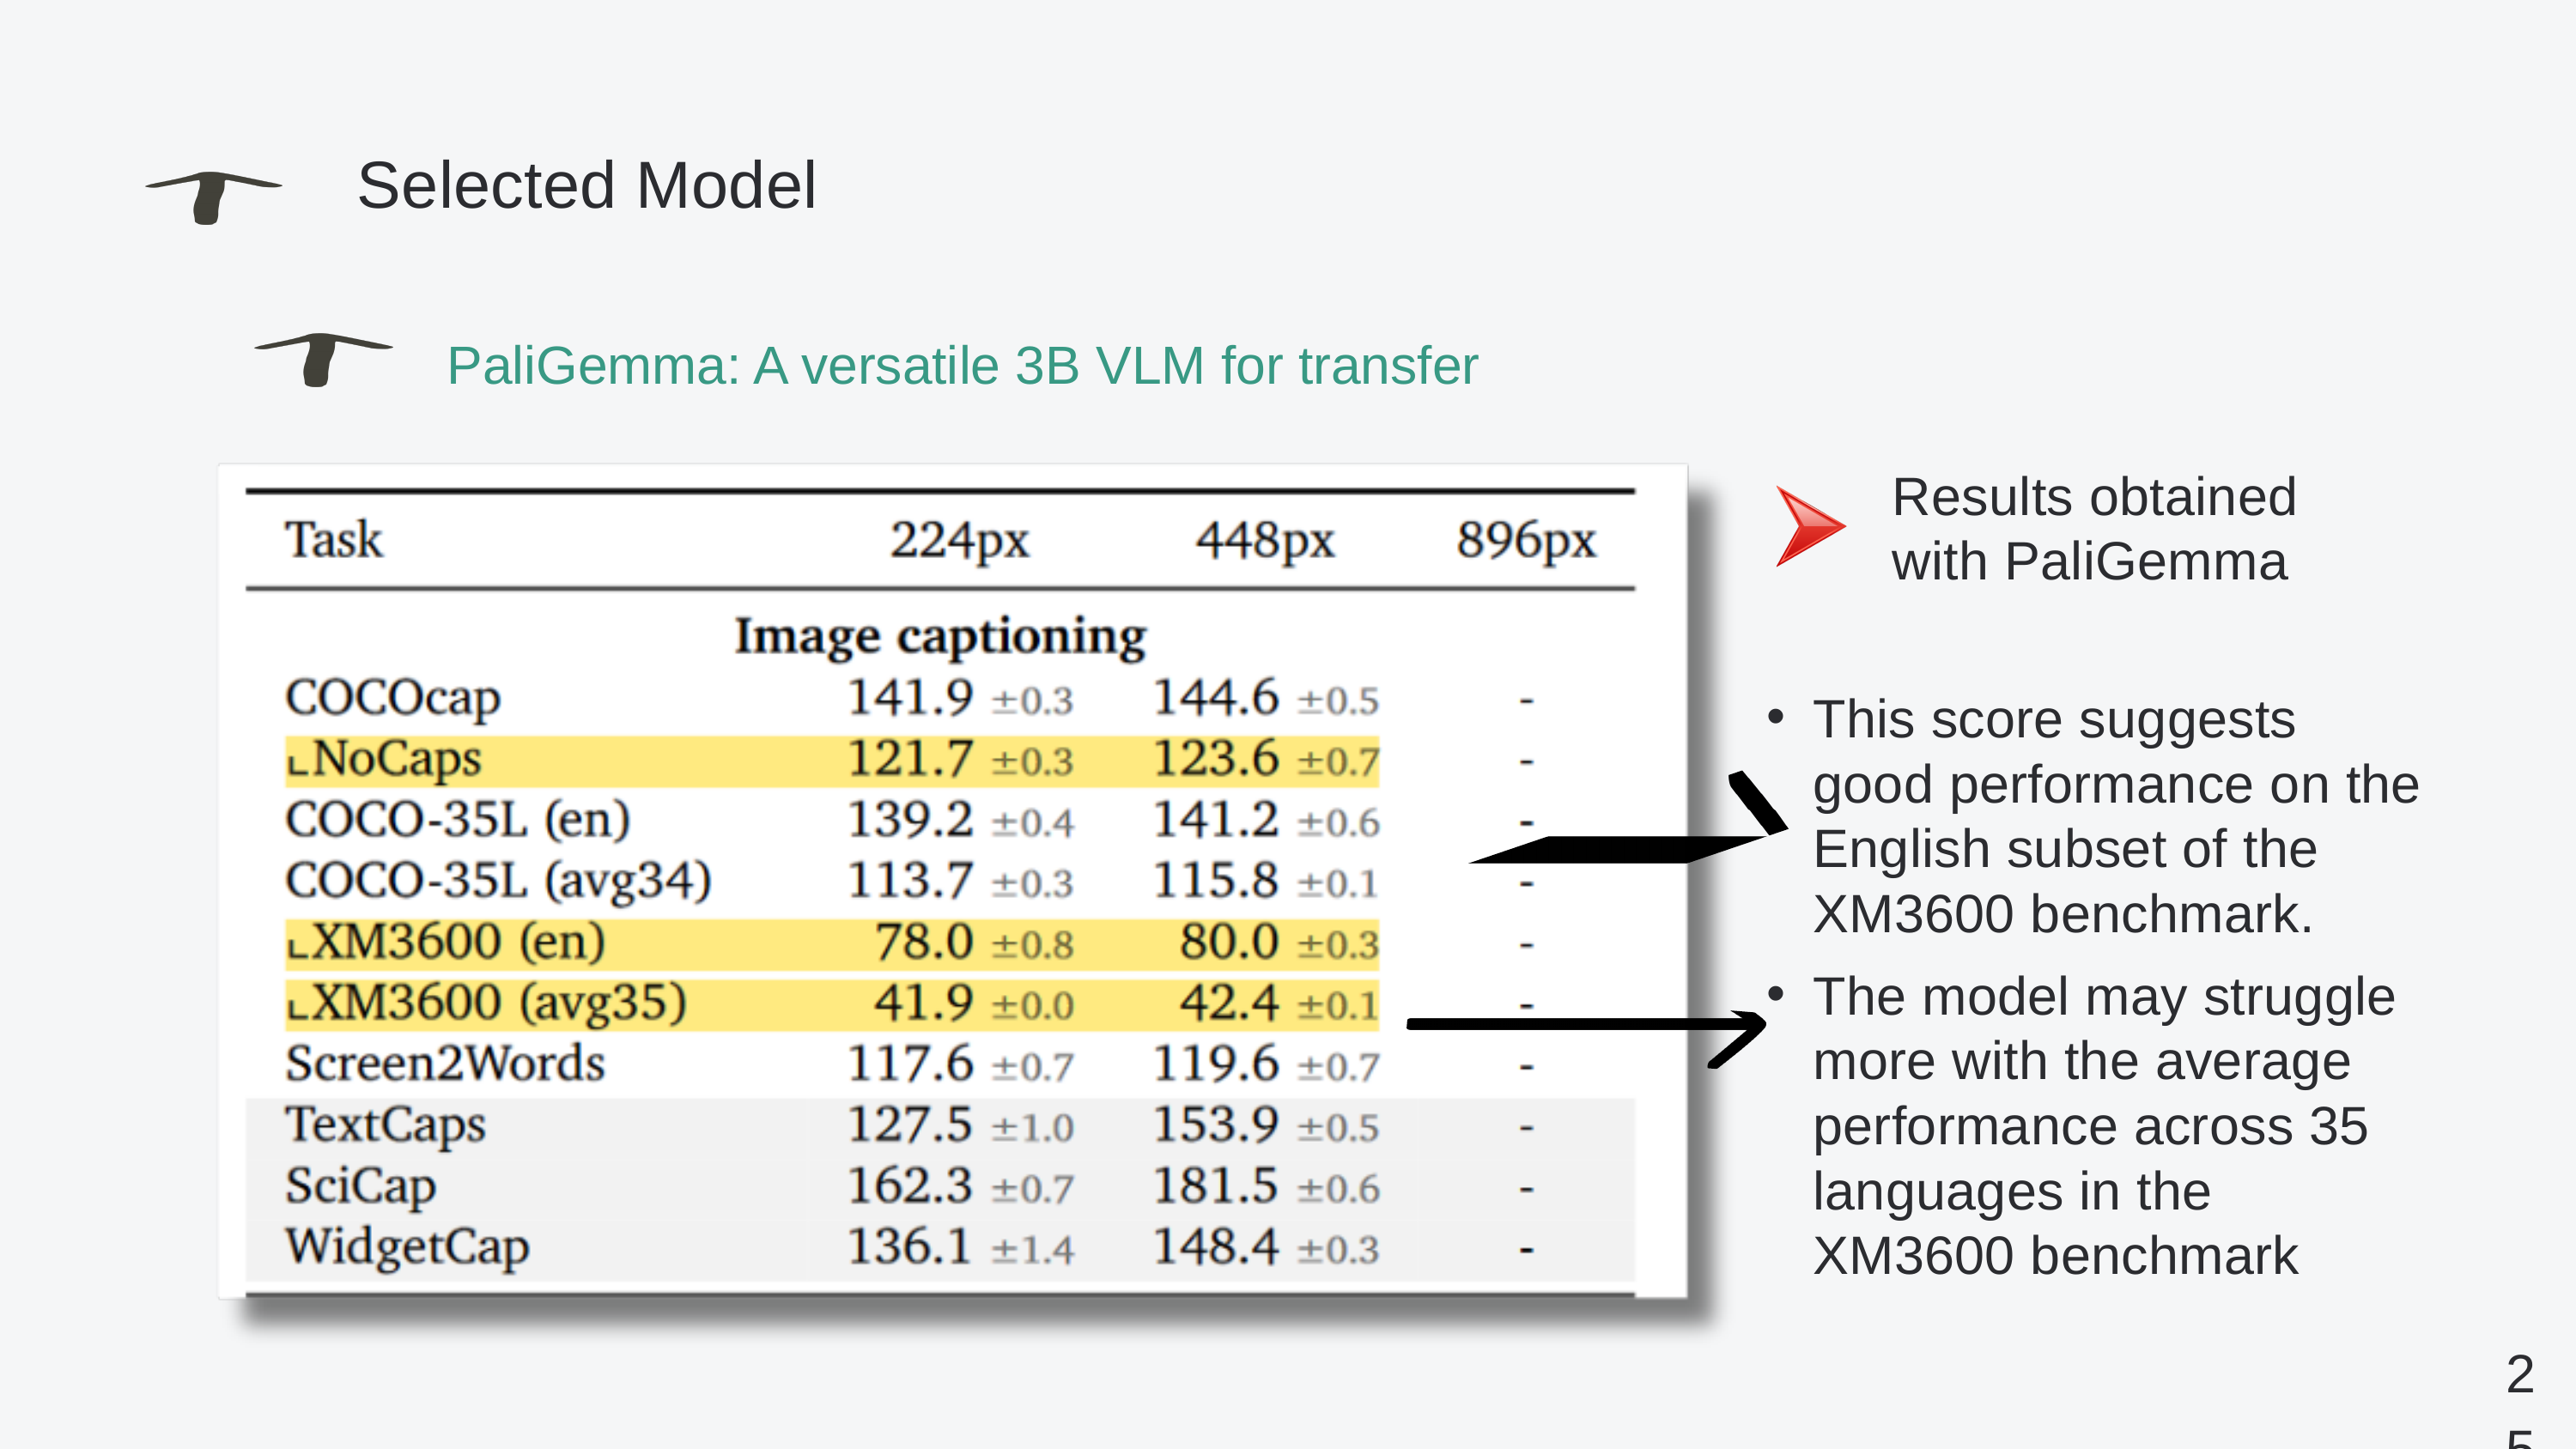

Selected Model

PaliGemma: A versatile 3B VLM for transfer
Results obtained with PaliGemma

This score suggests good performance on the English subset of the XM3600 benchmark.

The model may struggle more with the average performance across 35 languages in the XM3600 benchmark

25